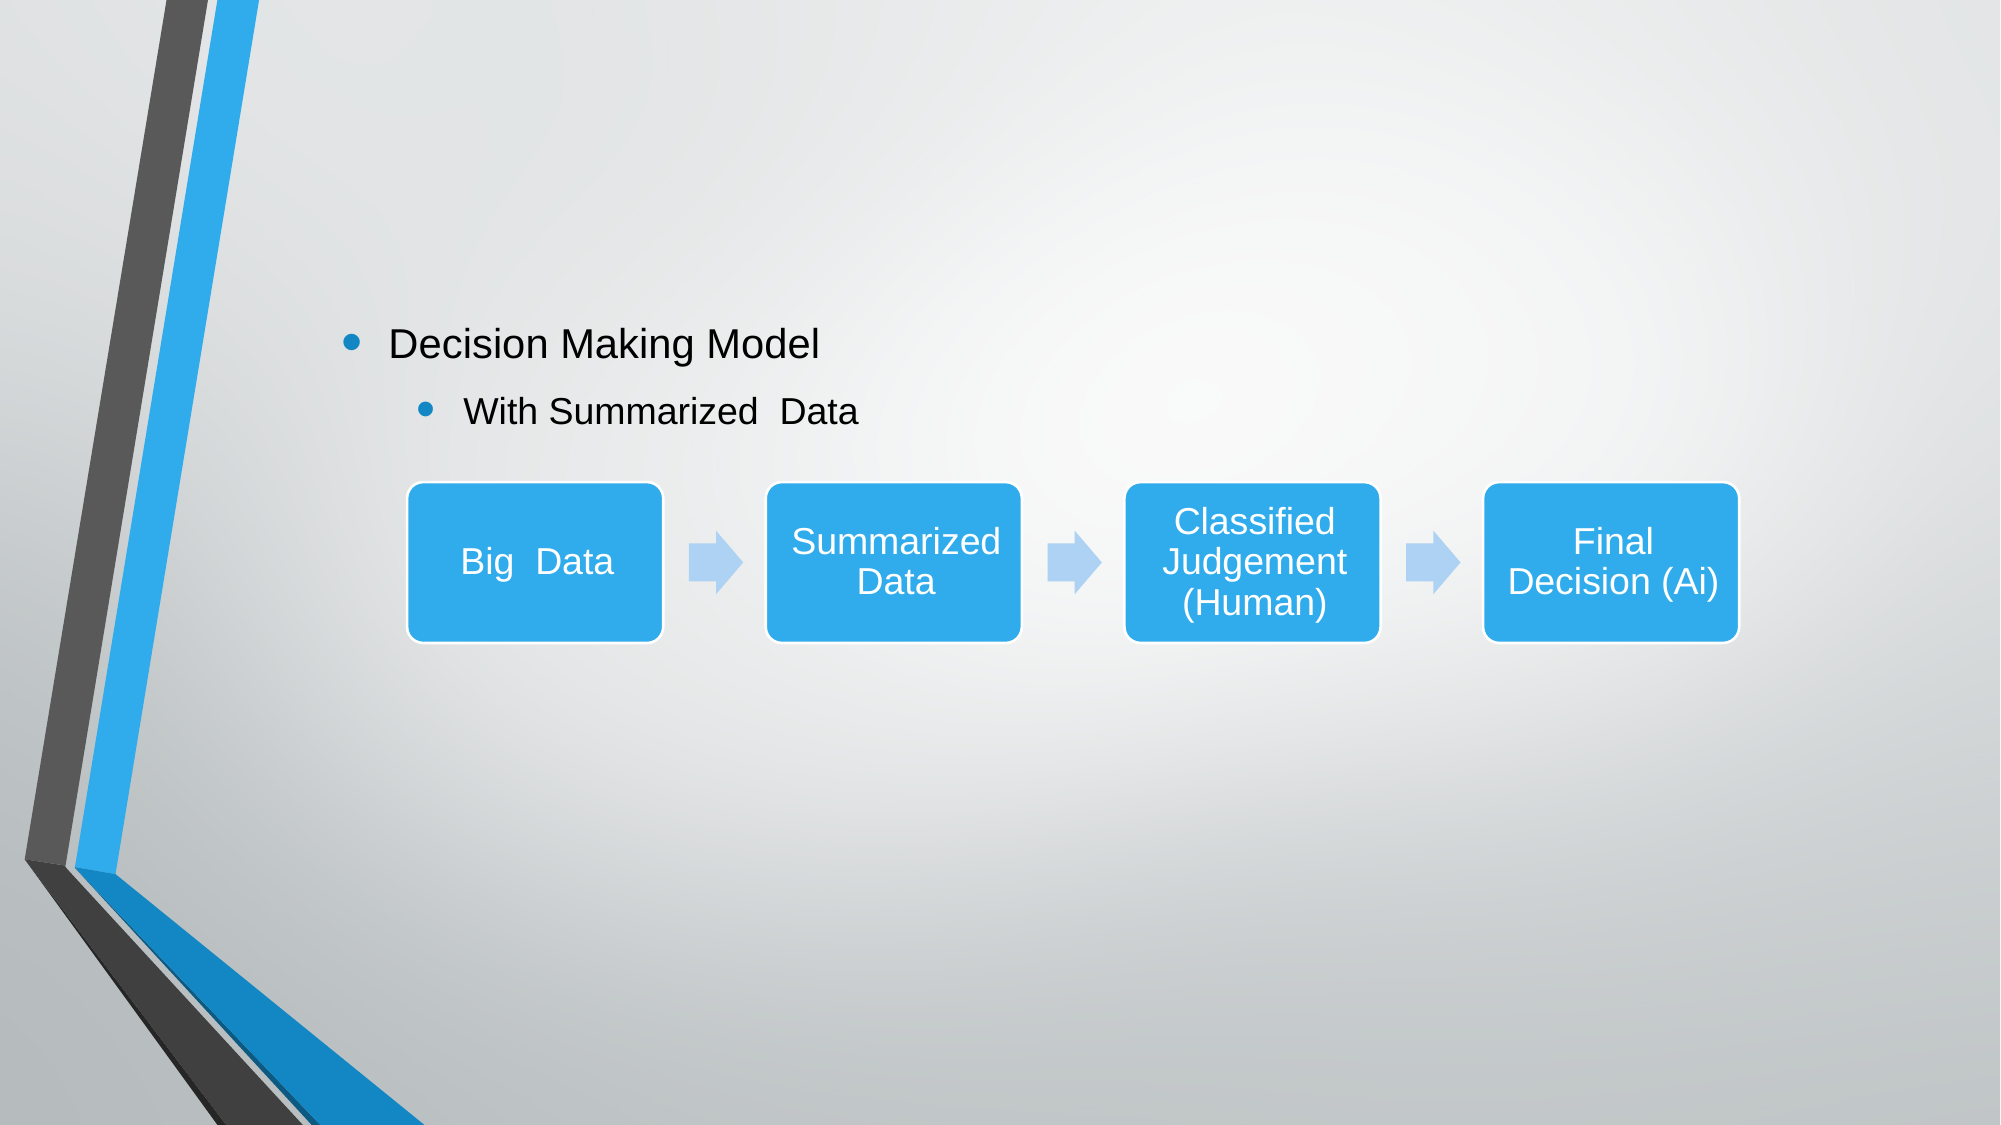

Decision Making Model
With Summarized  Data

Big  Data

Summarized Data

Classified Judgement (Human)

Final Decision (Ai)